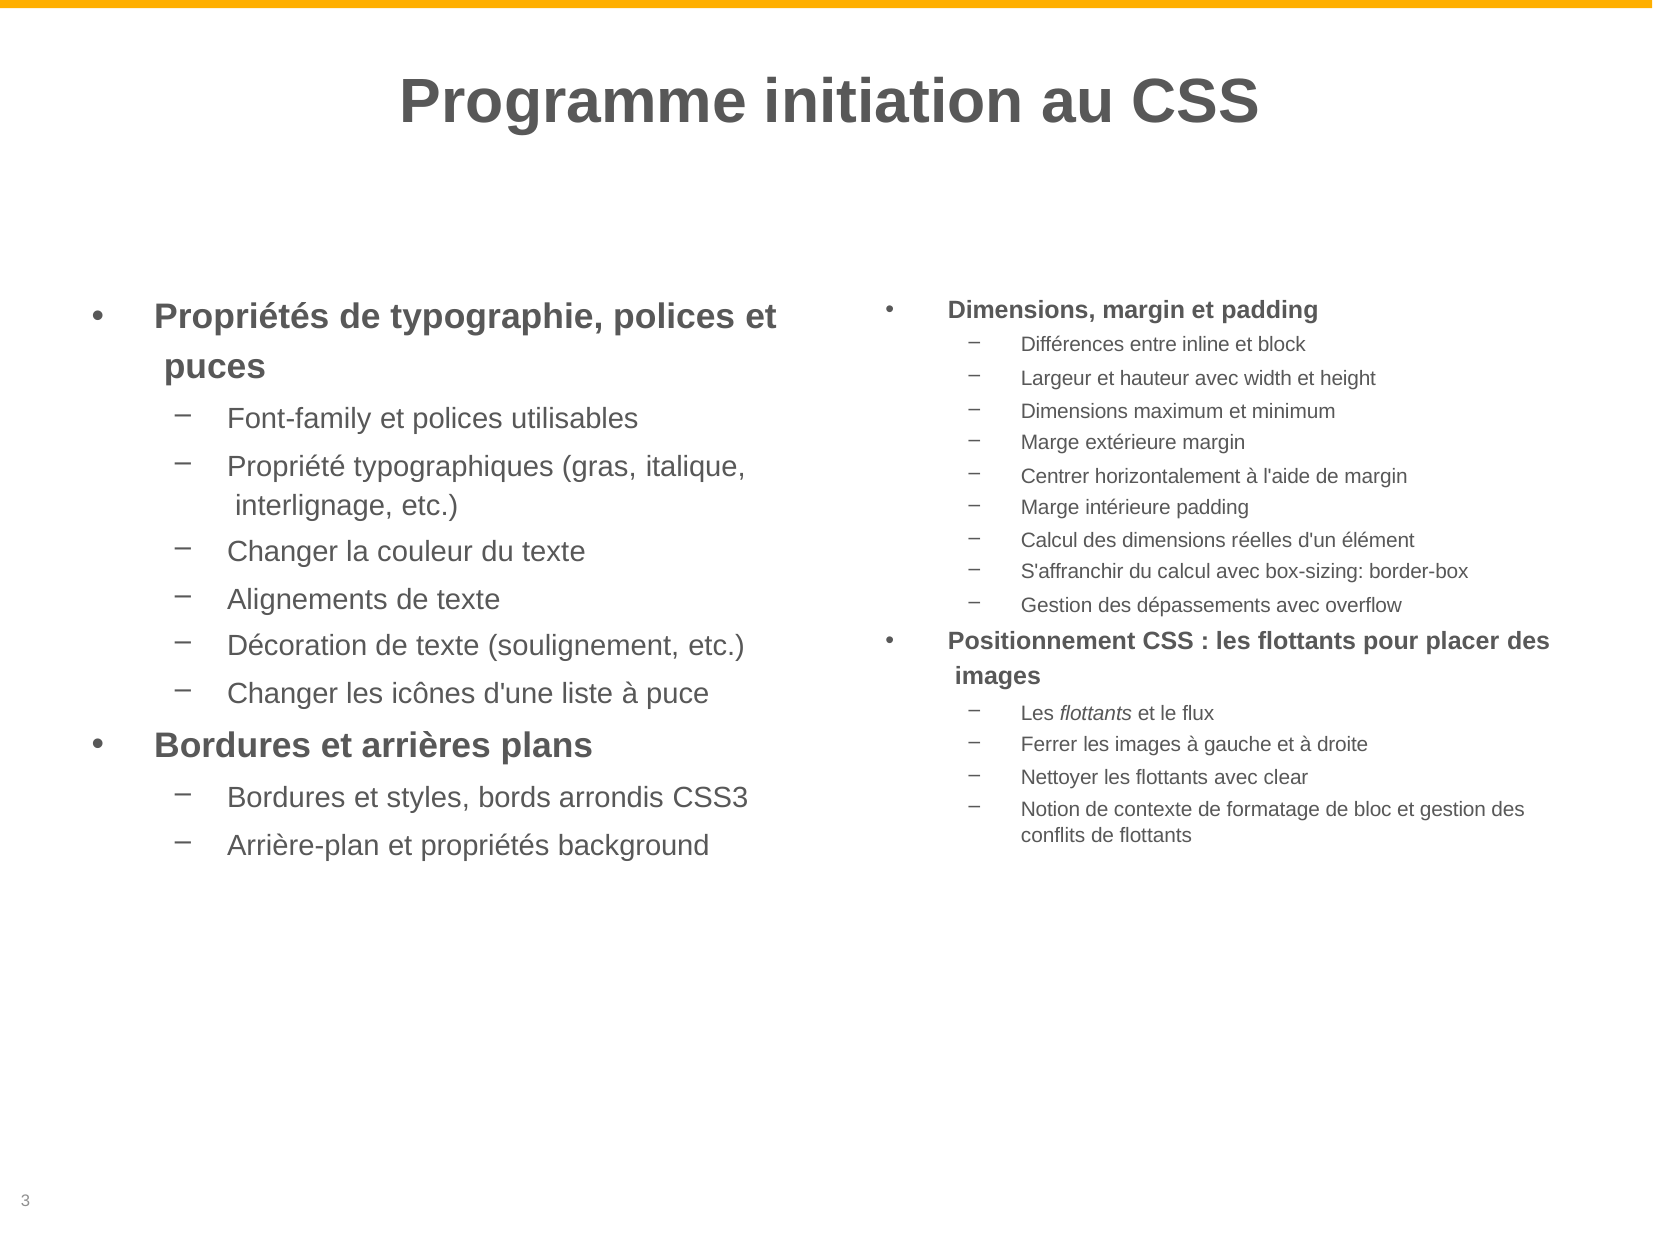

# Programme initiation au CSS
Dimensions, margin et padding
Différences entre inline et block
Largeur et hauteur avec width et height
Dimensions maximum et minimum
Marge extérieure margin
Centrer horizontalement à l'aide de margin
Marge intérieure padding
Calcul des dimensions réelles d'un élément
S'affranchir du calcul avec box-sizing: border-box
Gestion des dépassements avec overflow
Positionnement CSS : les flottants pour placer des  images
Les flottants et le flux
Ferrer les images à gauche et à droite
Nettoyer les flottants avec clear
Notion de contexte de formatage de bloc et gestion des  conflits de flottants
Propriétés de typographie, polices et  puces
Font-family et polices utilisables
Propriété typographiques (gras, italique,  interlignage, etc.)
Changer la couleur du texte
Alignements de texte
Décoration de texte (soulignement, etc.)
Changer les icônes d'une liste à puce
Bordures et arrières plans
Bordures et styles, bords arrondis CSS3
Arrière-plan et propriétés background
3